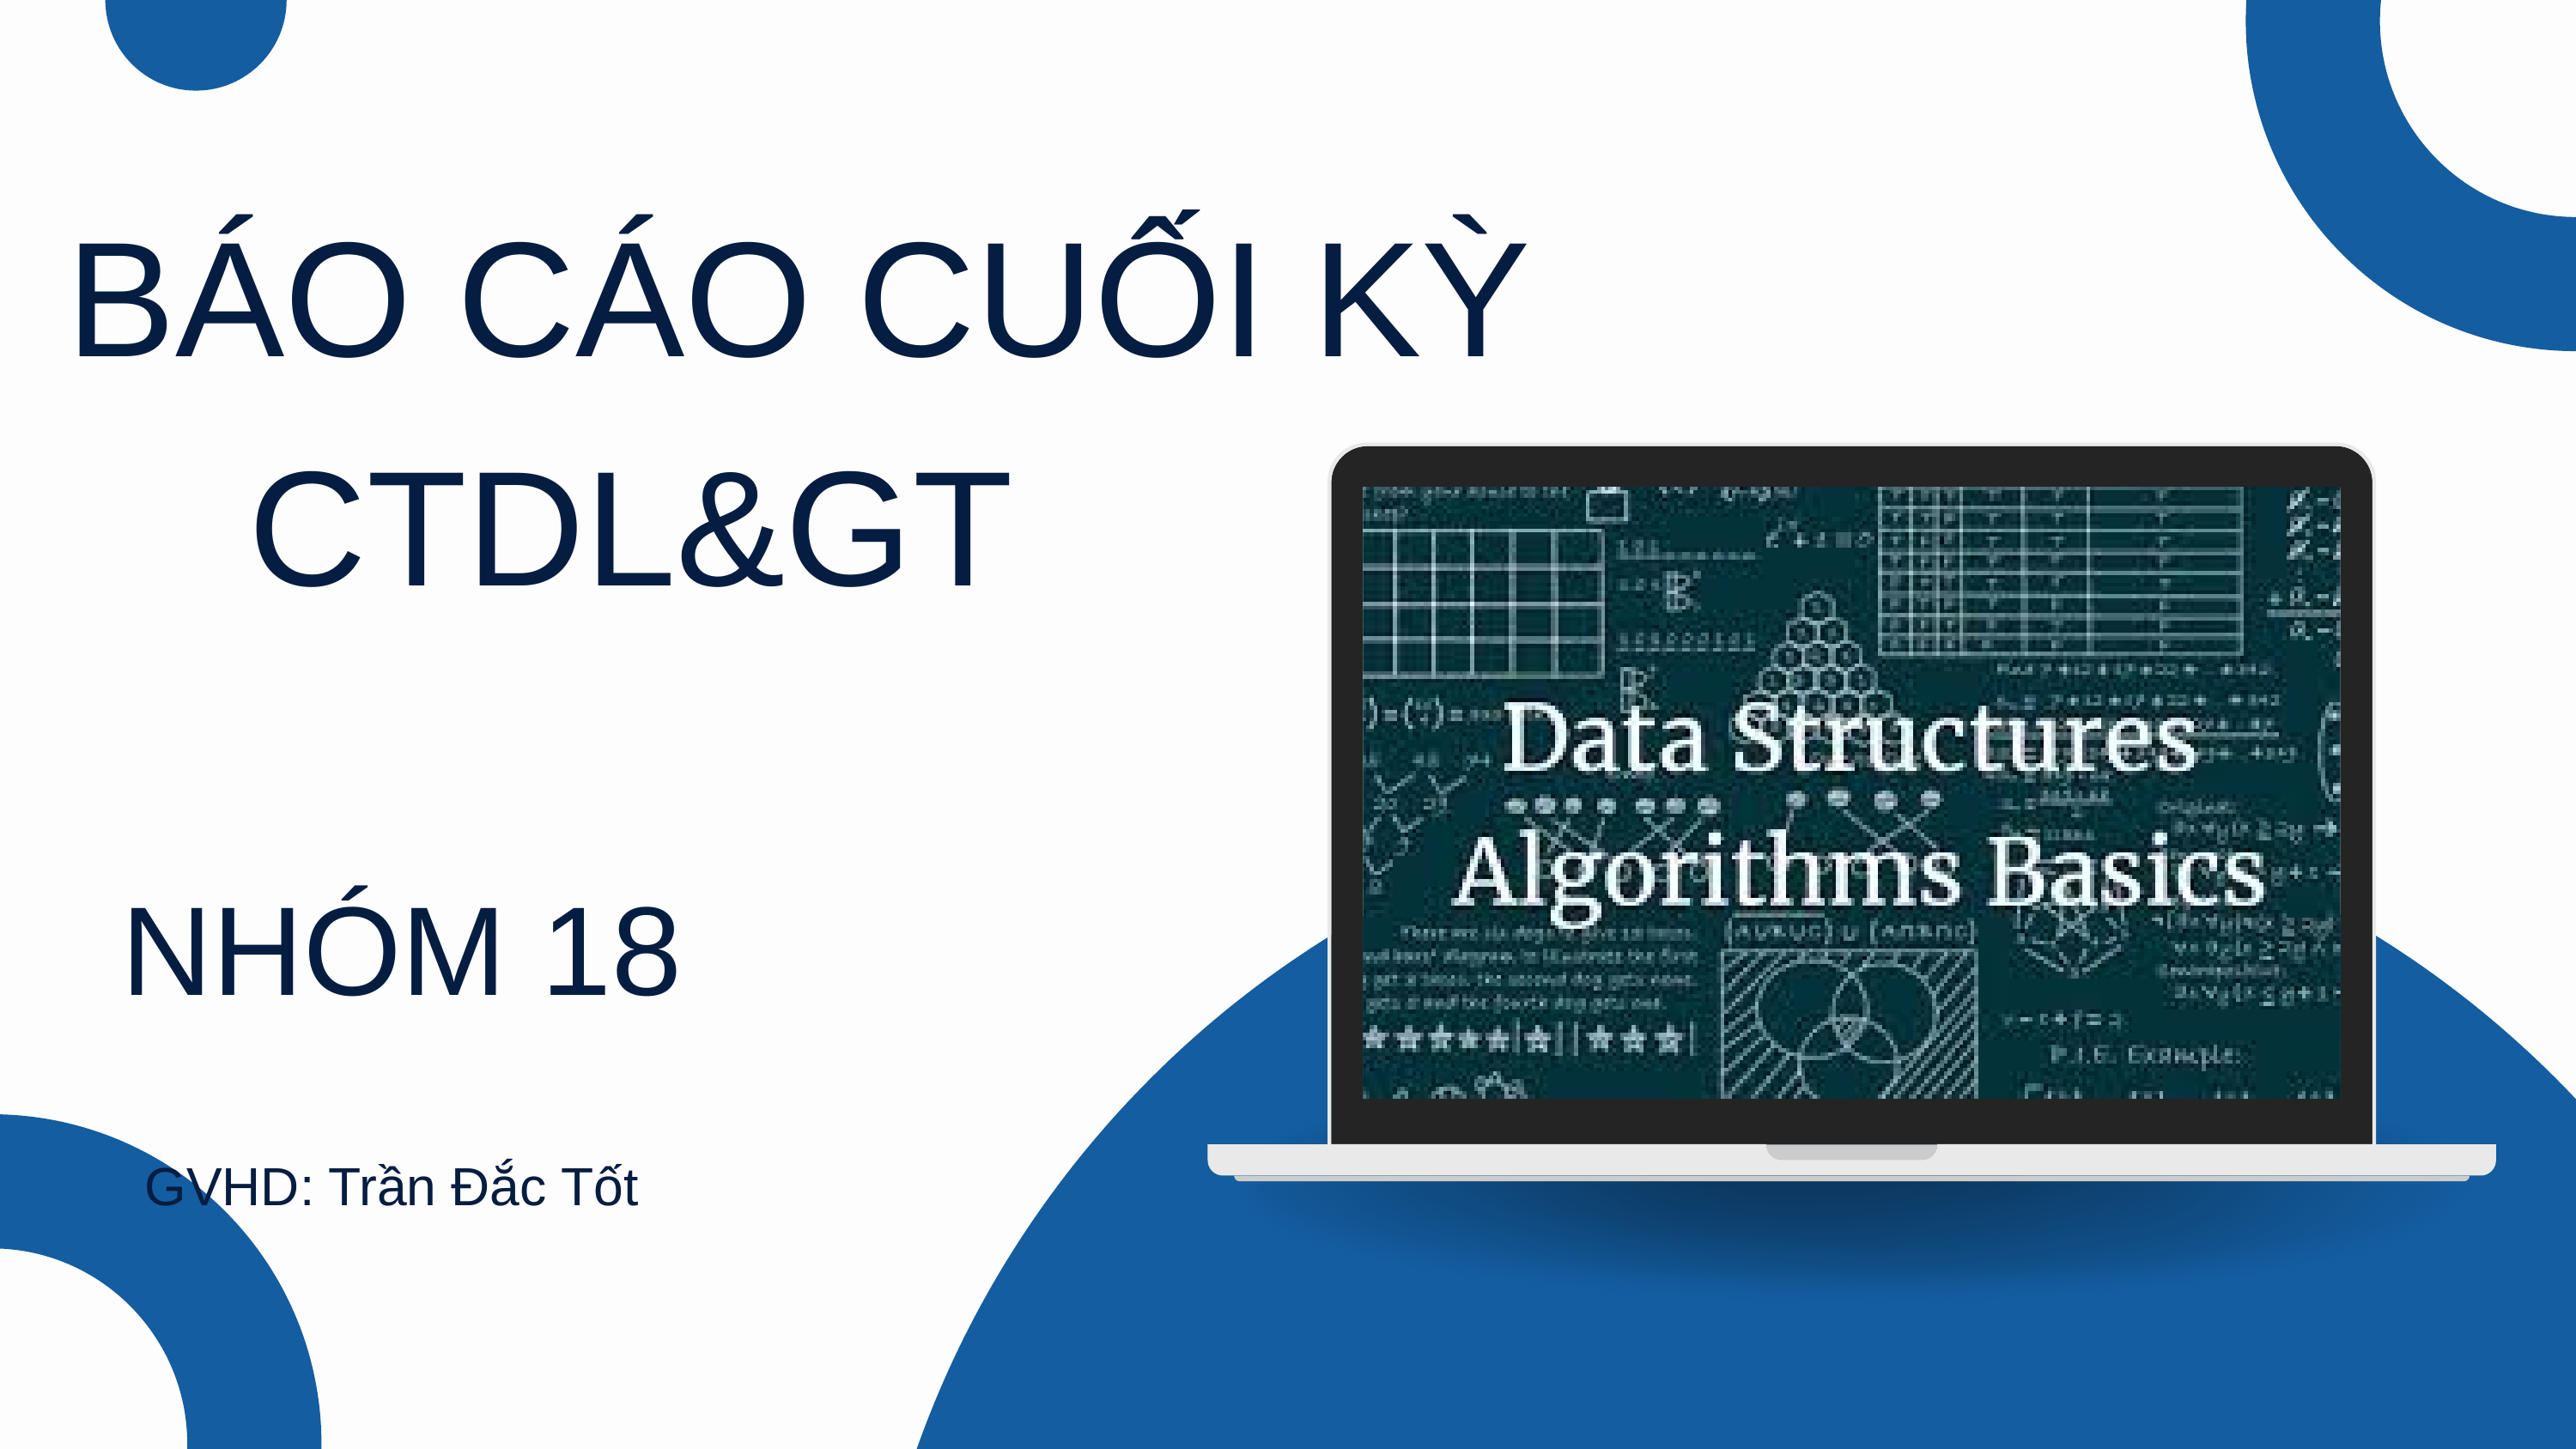

BÁO CÁO CUỐI KỲ
    CTDL&GT

NHÓM 18

GVHD: Trần Đắc Tốt